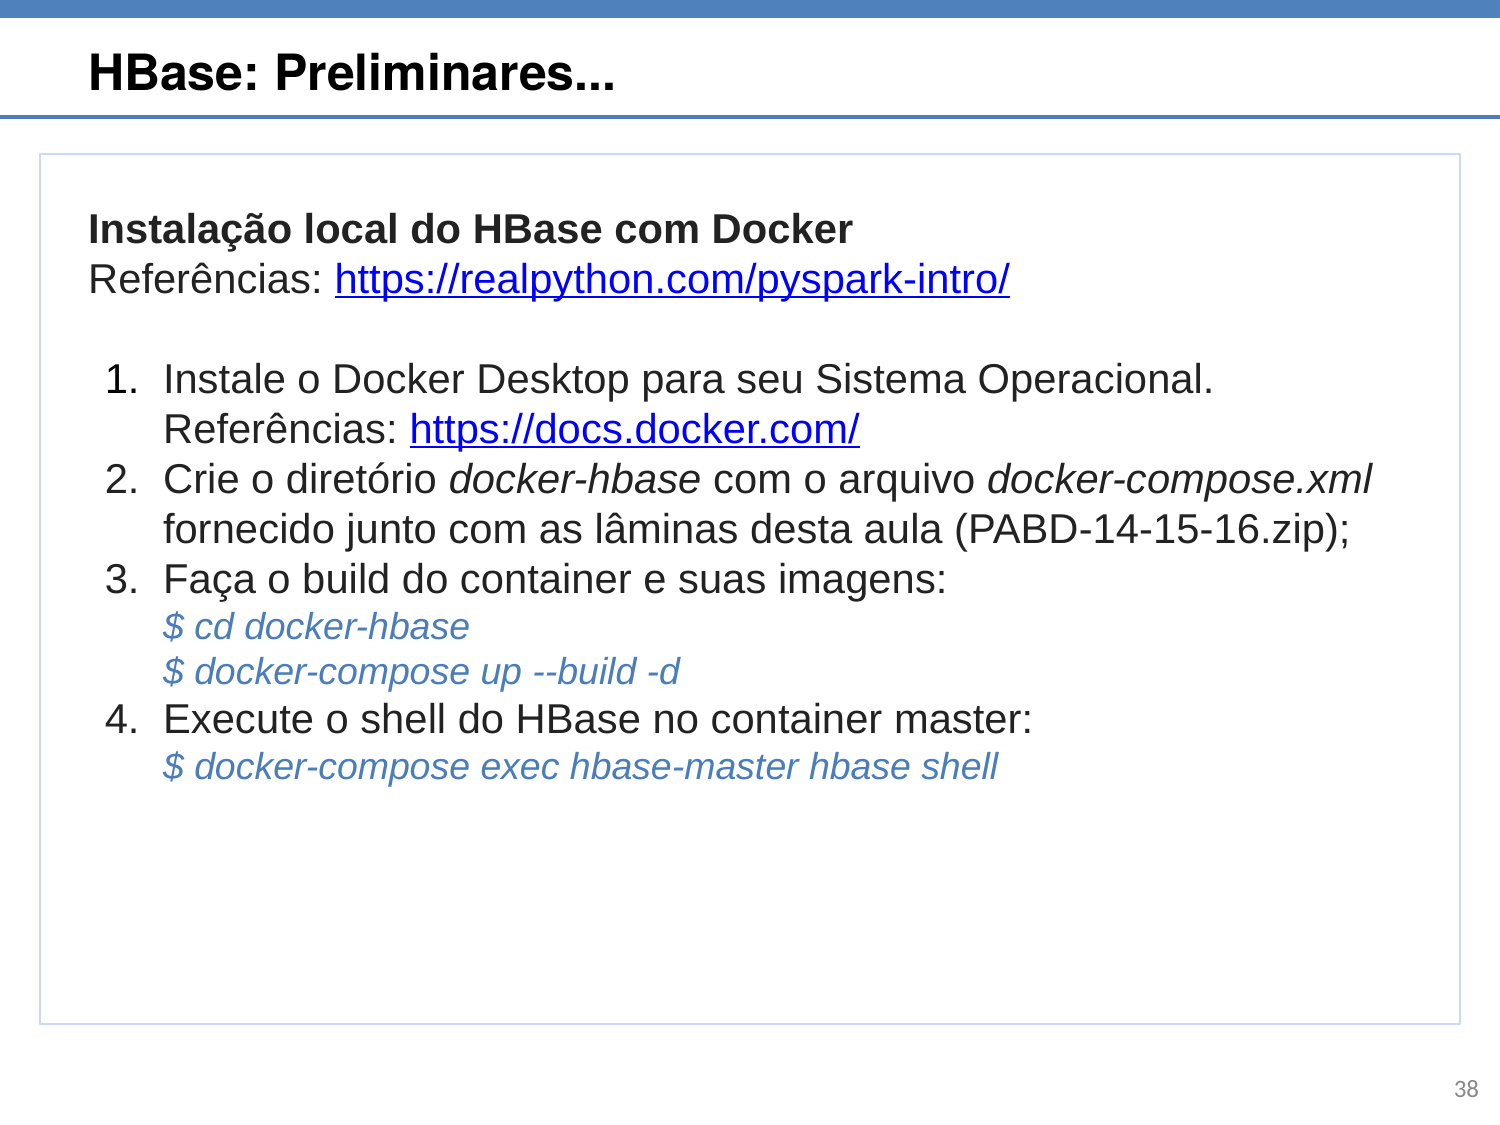

# HBase: Preliminares...
Instalação local do HBase com Docker
Referências: https://realpython.com/pyspark-intro/

Instale o Docker Desktop para seu Sistema Operacional.
Referências: https://docs.docker.com/
Crie o diretório docker-hbase com o arquivo docker-compose.xml fornecido junto com as lâminas desta aula (PABD-14-15-16.zip);
Faça o build do container e suas imagens:
$ cd docker-hbase
$ docker-compose up --build -d
Execute o shell do HBase no container master:
$ docker-compose exec hbase-master hbase shell

38